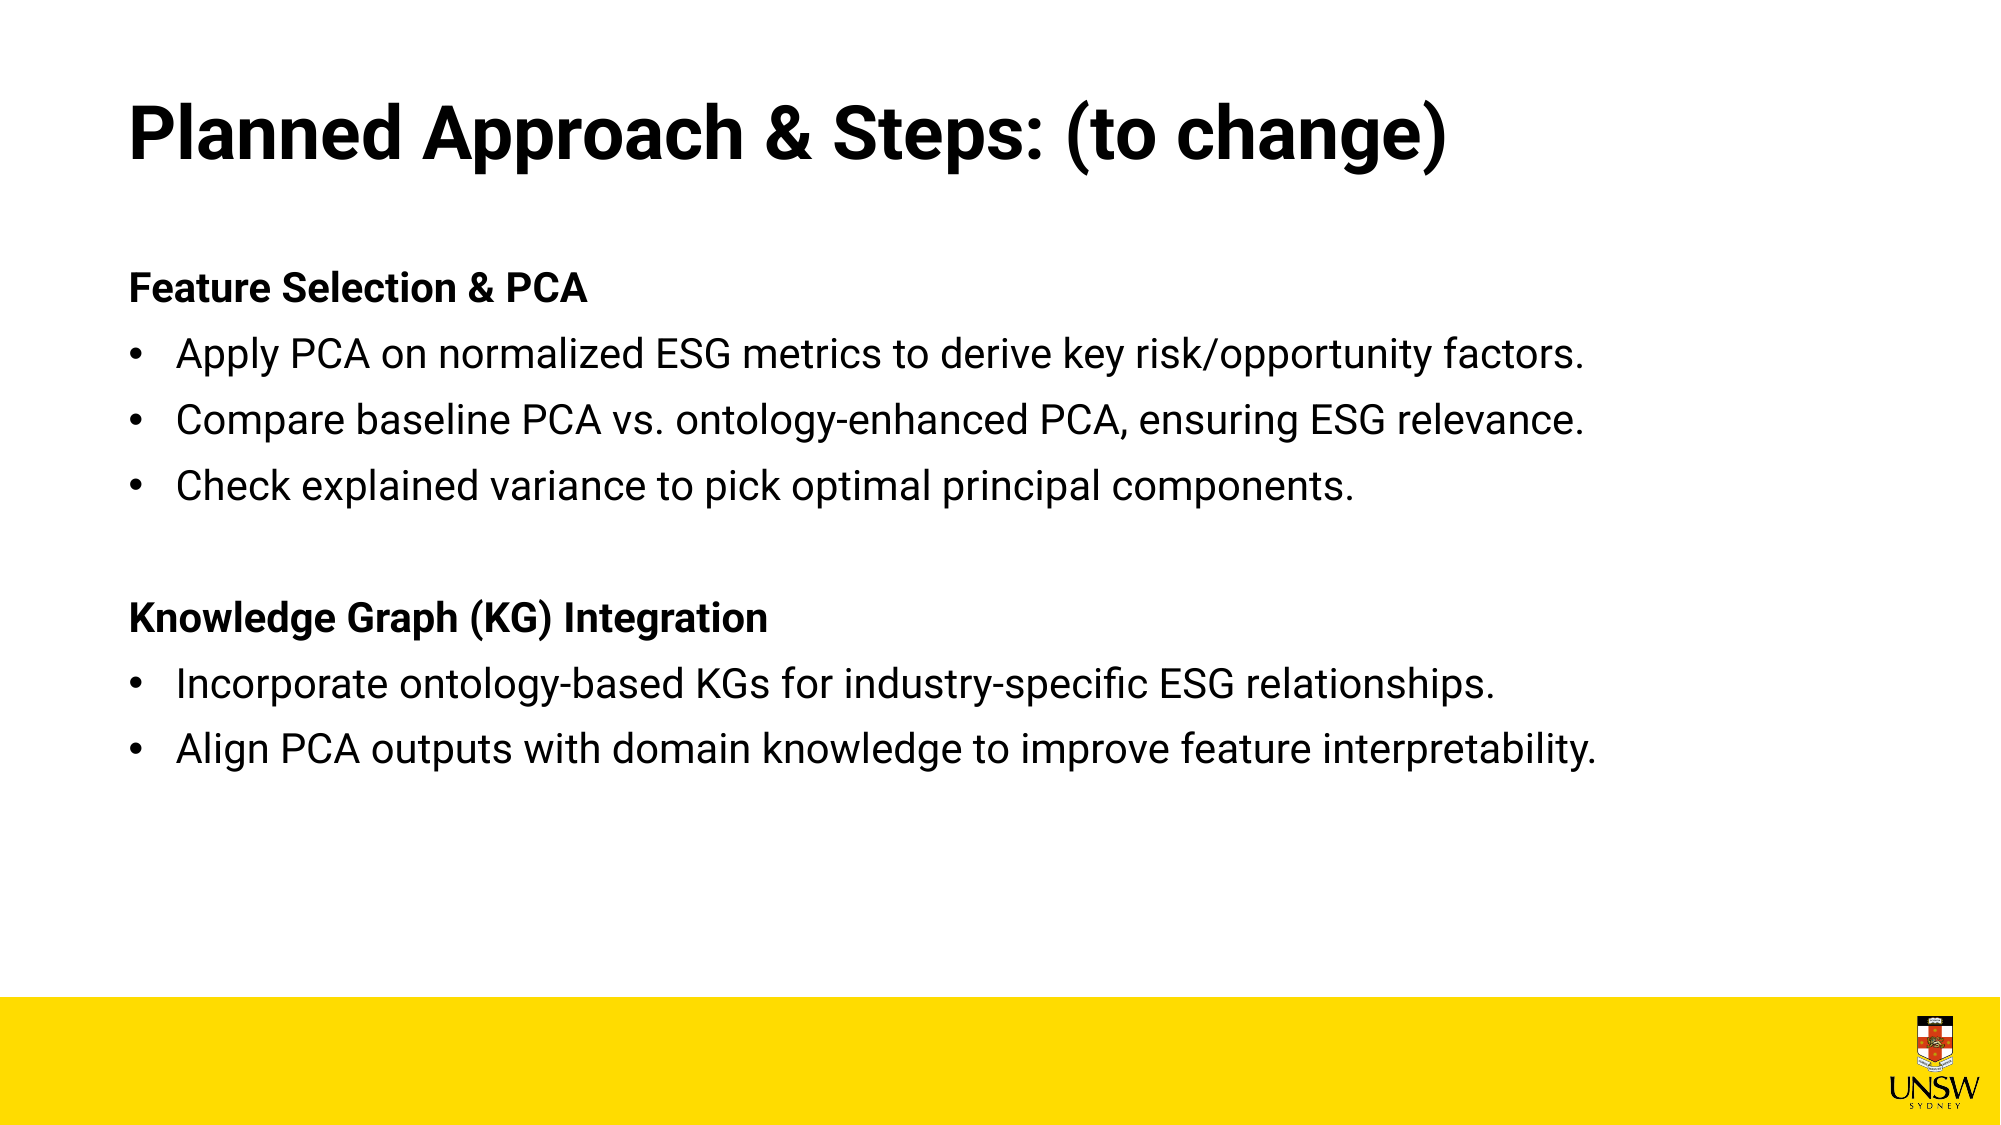

# Planned Approach & Steps: (to change)
Feature Selection & PCA
Apply PCA on normalized ESG metrics to derive key risk/opportunity factors.
Compare baseline PCA vs. ontology-enhanced PCA, ensuring ESG relevance.
Check explained variance to pick optimal principal components.

Knowledge Graph (KG) Integration
Incorporate ontology-based KGs for industry-specific ESG relationships.
Align PCA outputs with domain knowledge to improve feature interpretability.